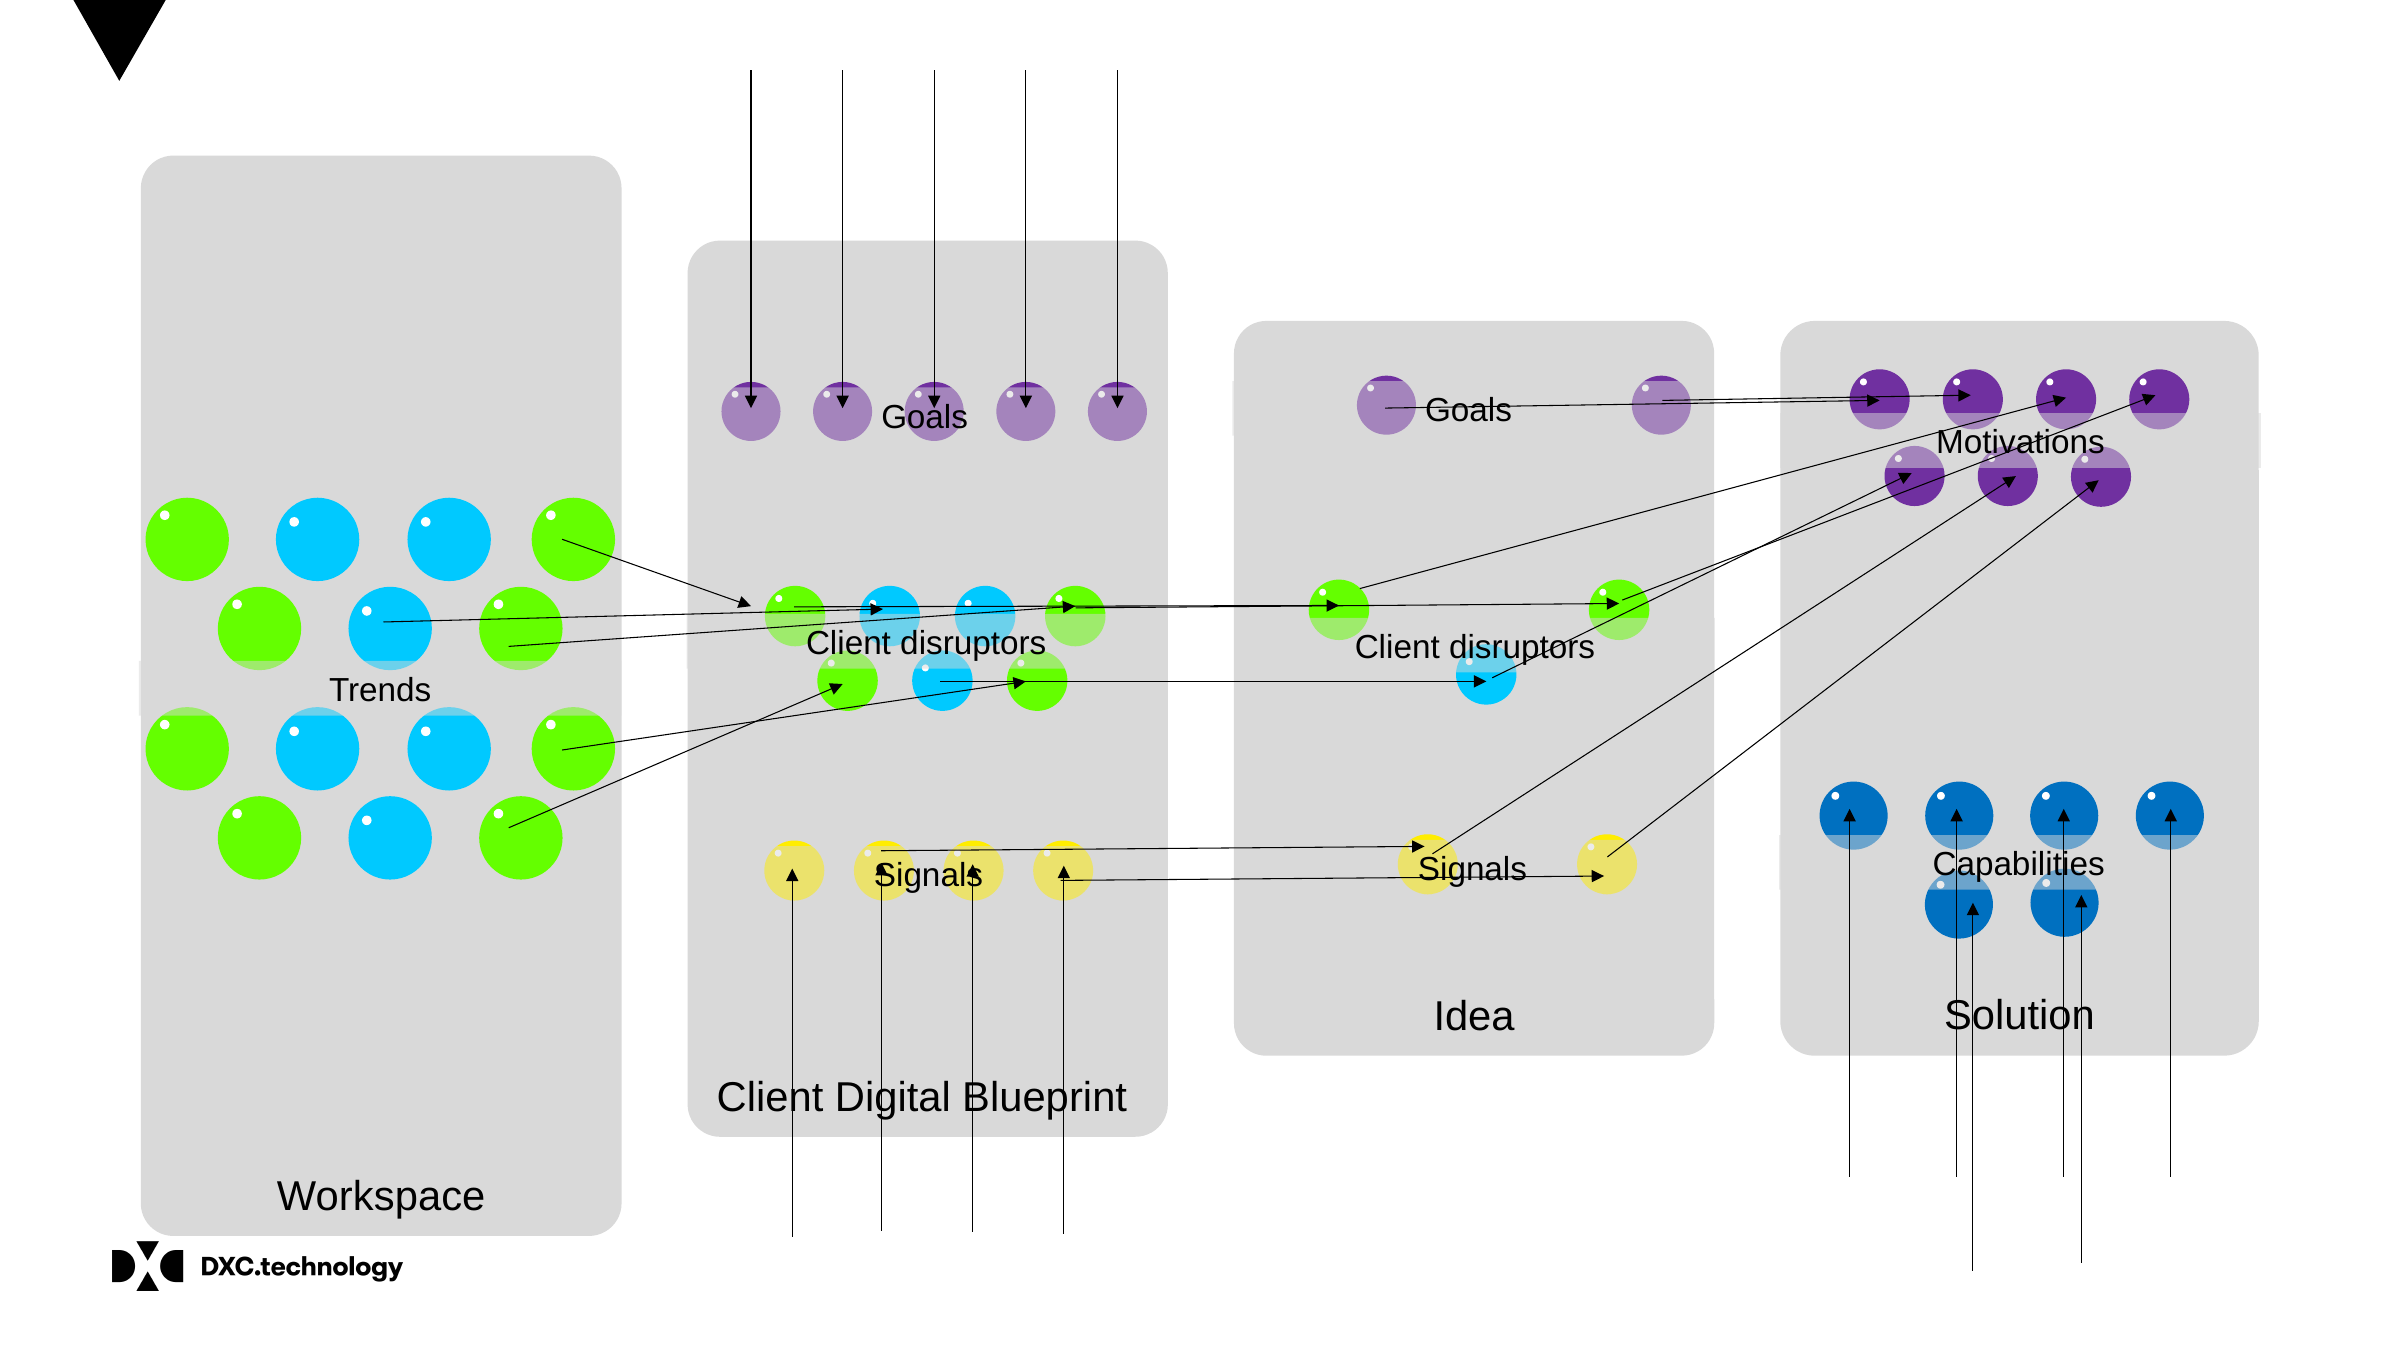

Workspace
Client Digital Blueprint
Idea
Solution

Goals

Goals
Motivations

Trends

Client disruptors
Client disruptors

Capabilities
Signals

Signals